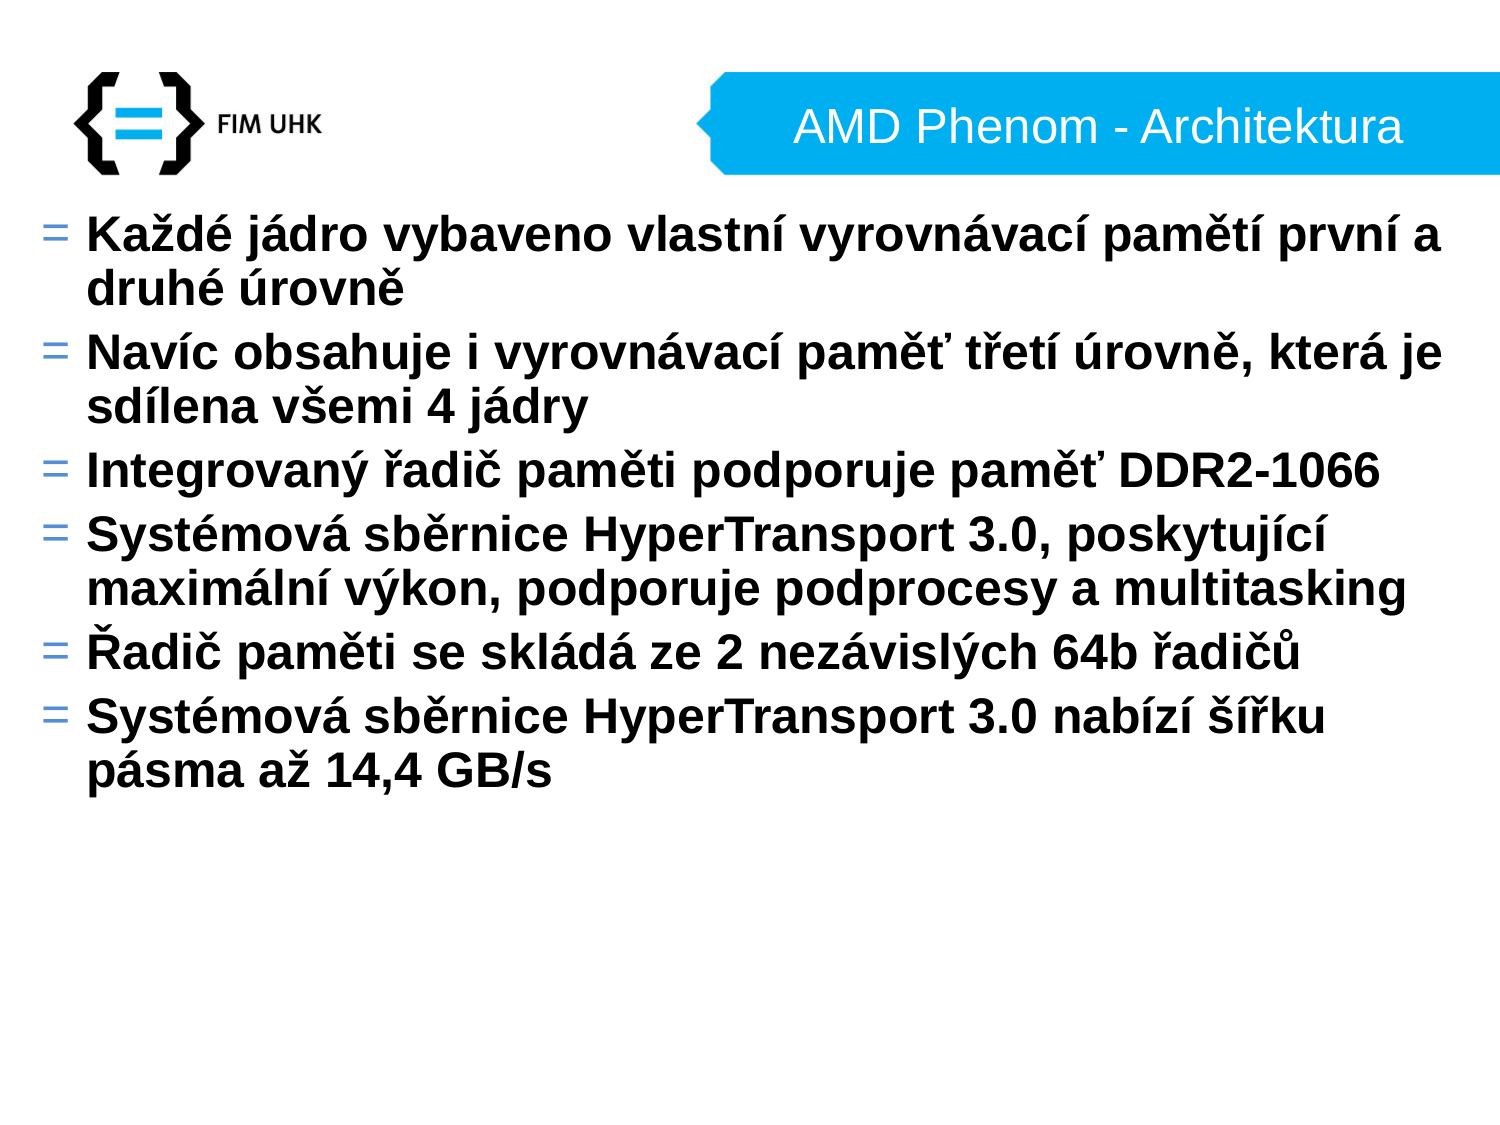

# AMD Phenom - Architektura
Každé jádro vybaveno vlastní vyrovnávací pamětí první a druhé úrovně
Navíc obsahuje i vyrovnávací paměť třetí úrovně, která je sdílena všemi 4 jádry
Integrovaný řadič paměti podporuje paměť DDR2-1066
Systémová sběrnice HyperTransport 3.0, poskytující maximální výkon, podporuje podprocesy a multitasking
Řadič paměti se skládá ze 2 nezávislých 64b řadičů
Systémová sběrnice HyperTransport 3.0 nabízí šířku pásma až 14,4 GB/s